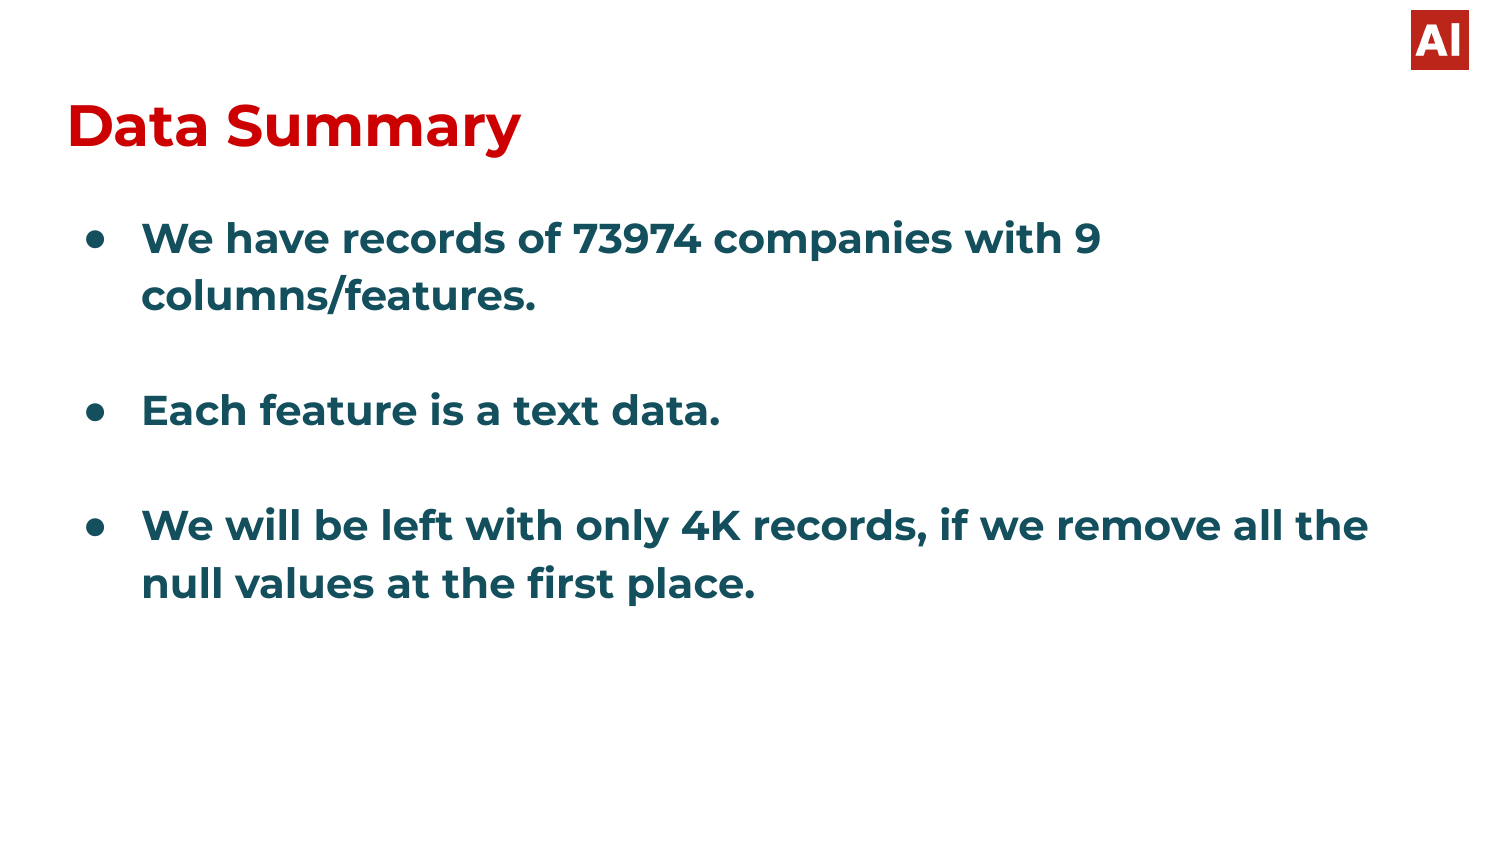

# Data Summary
We have records of 73974 companies with 9 columns/features.

Each feature is a text data.

We will be left with only 4K records, if we remove all the null values at the first place.